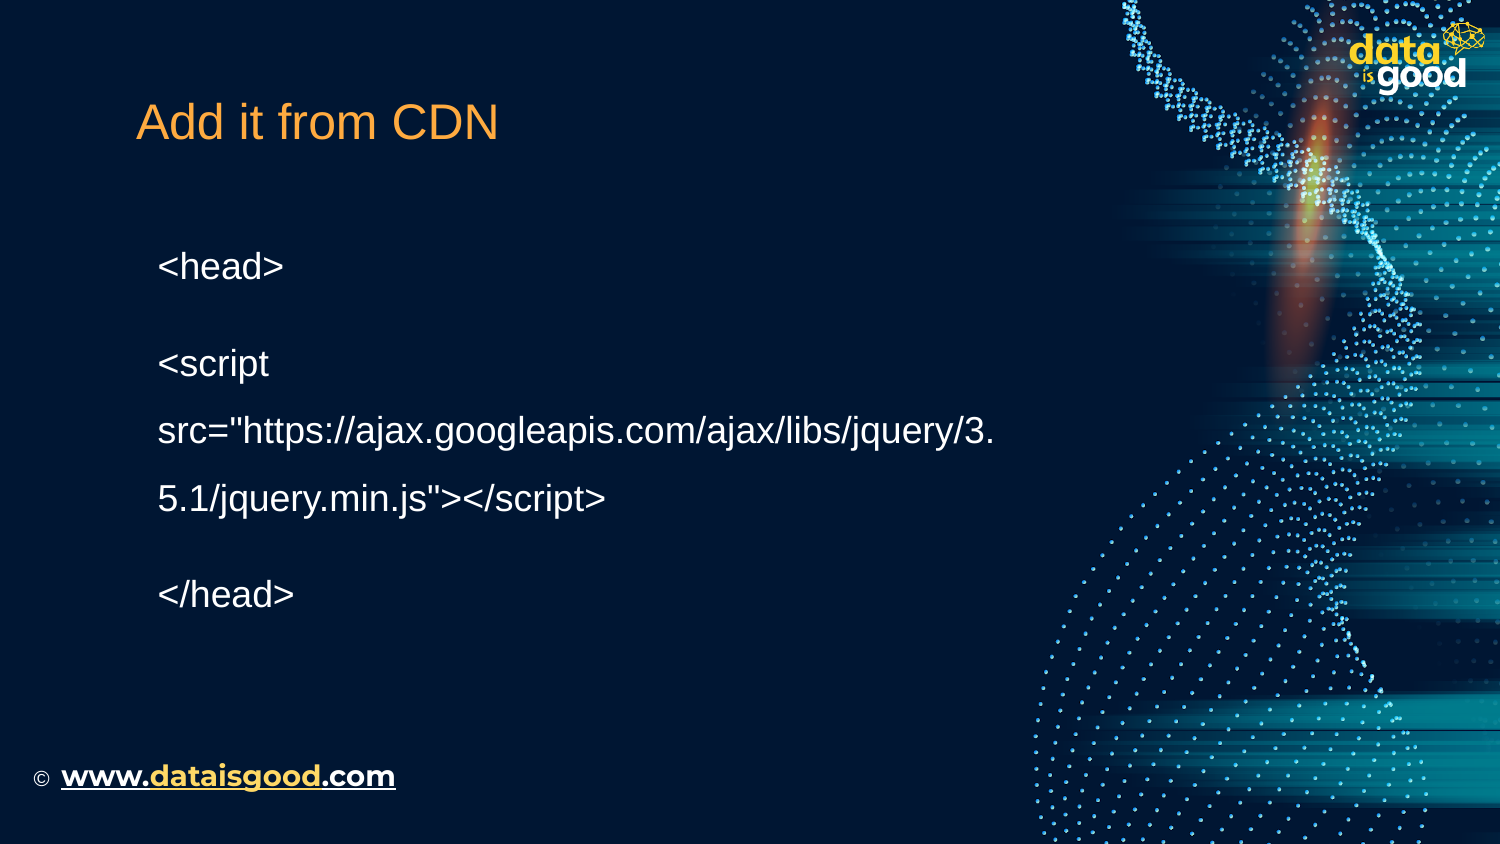

# Add it from CDN
<head>
<script src="https://ajax.googleapis.com/ajax/libs/jquery/3.5.1/jquery.min.js"></script>
</head>